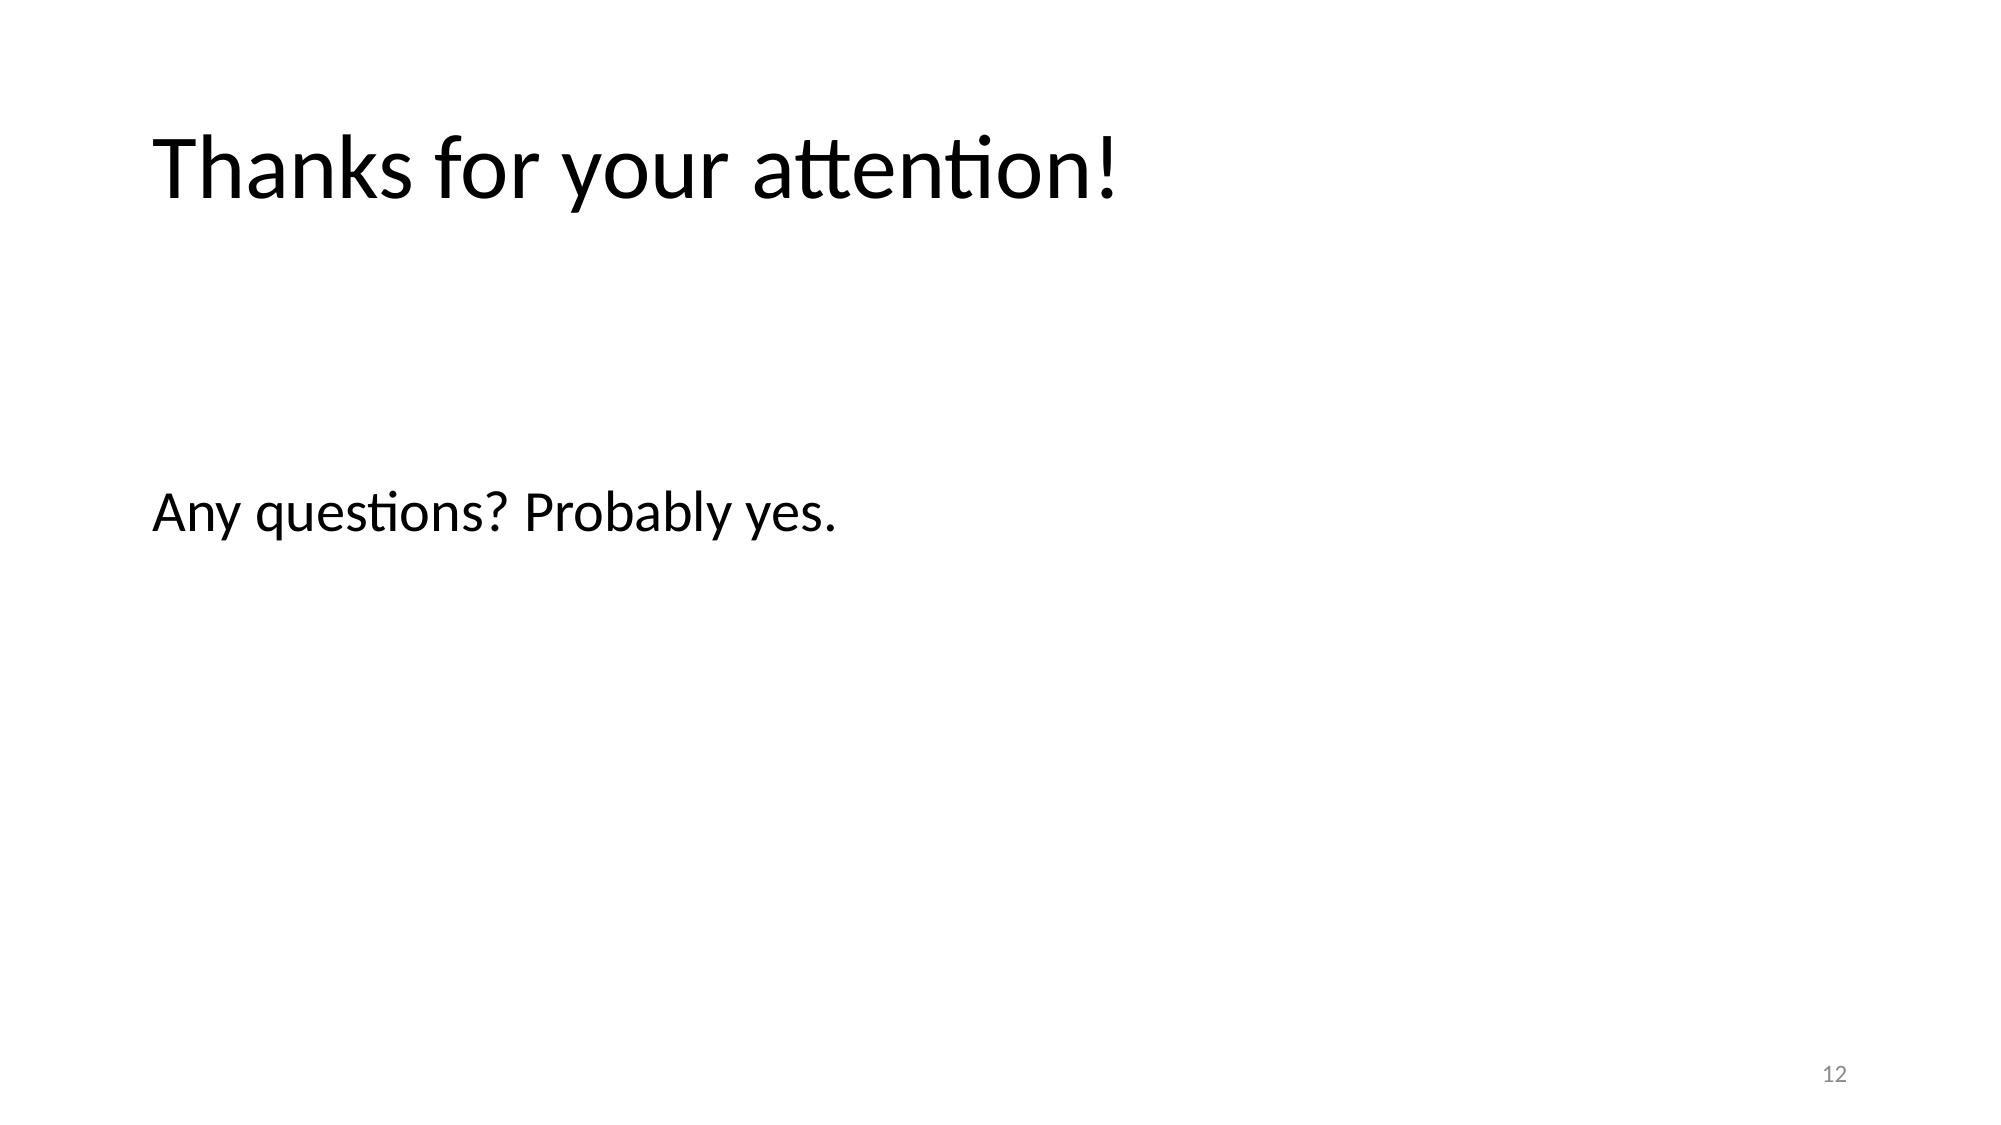

# Thanks for your attention!

Any questions? Probably yes.
12